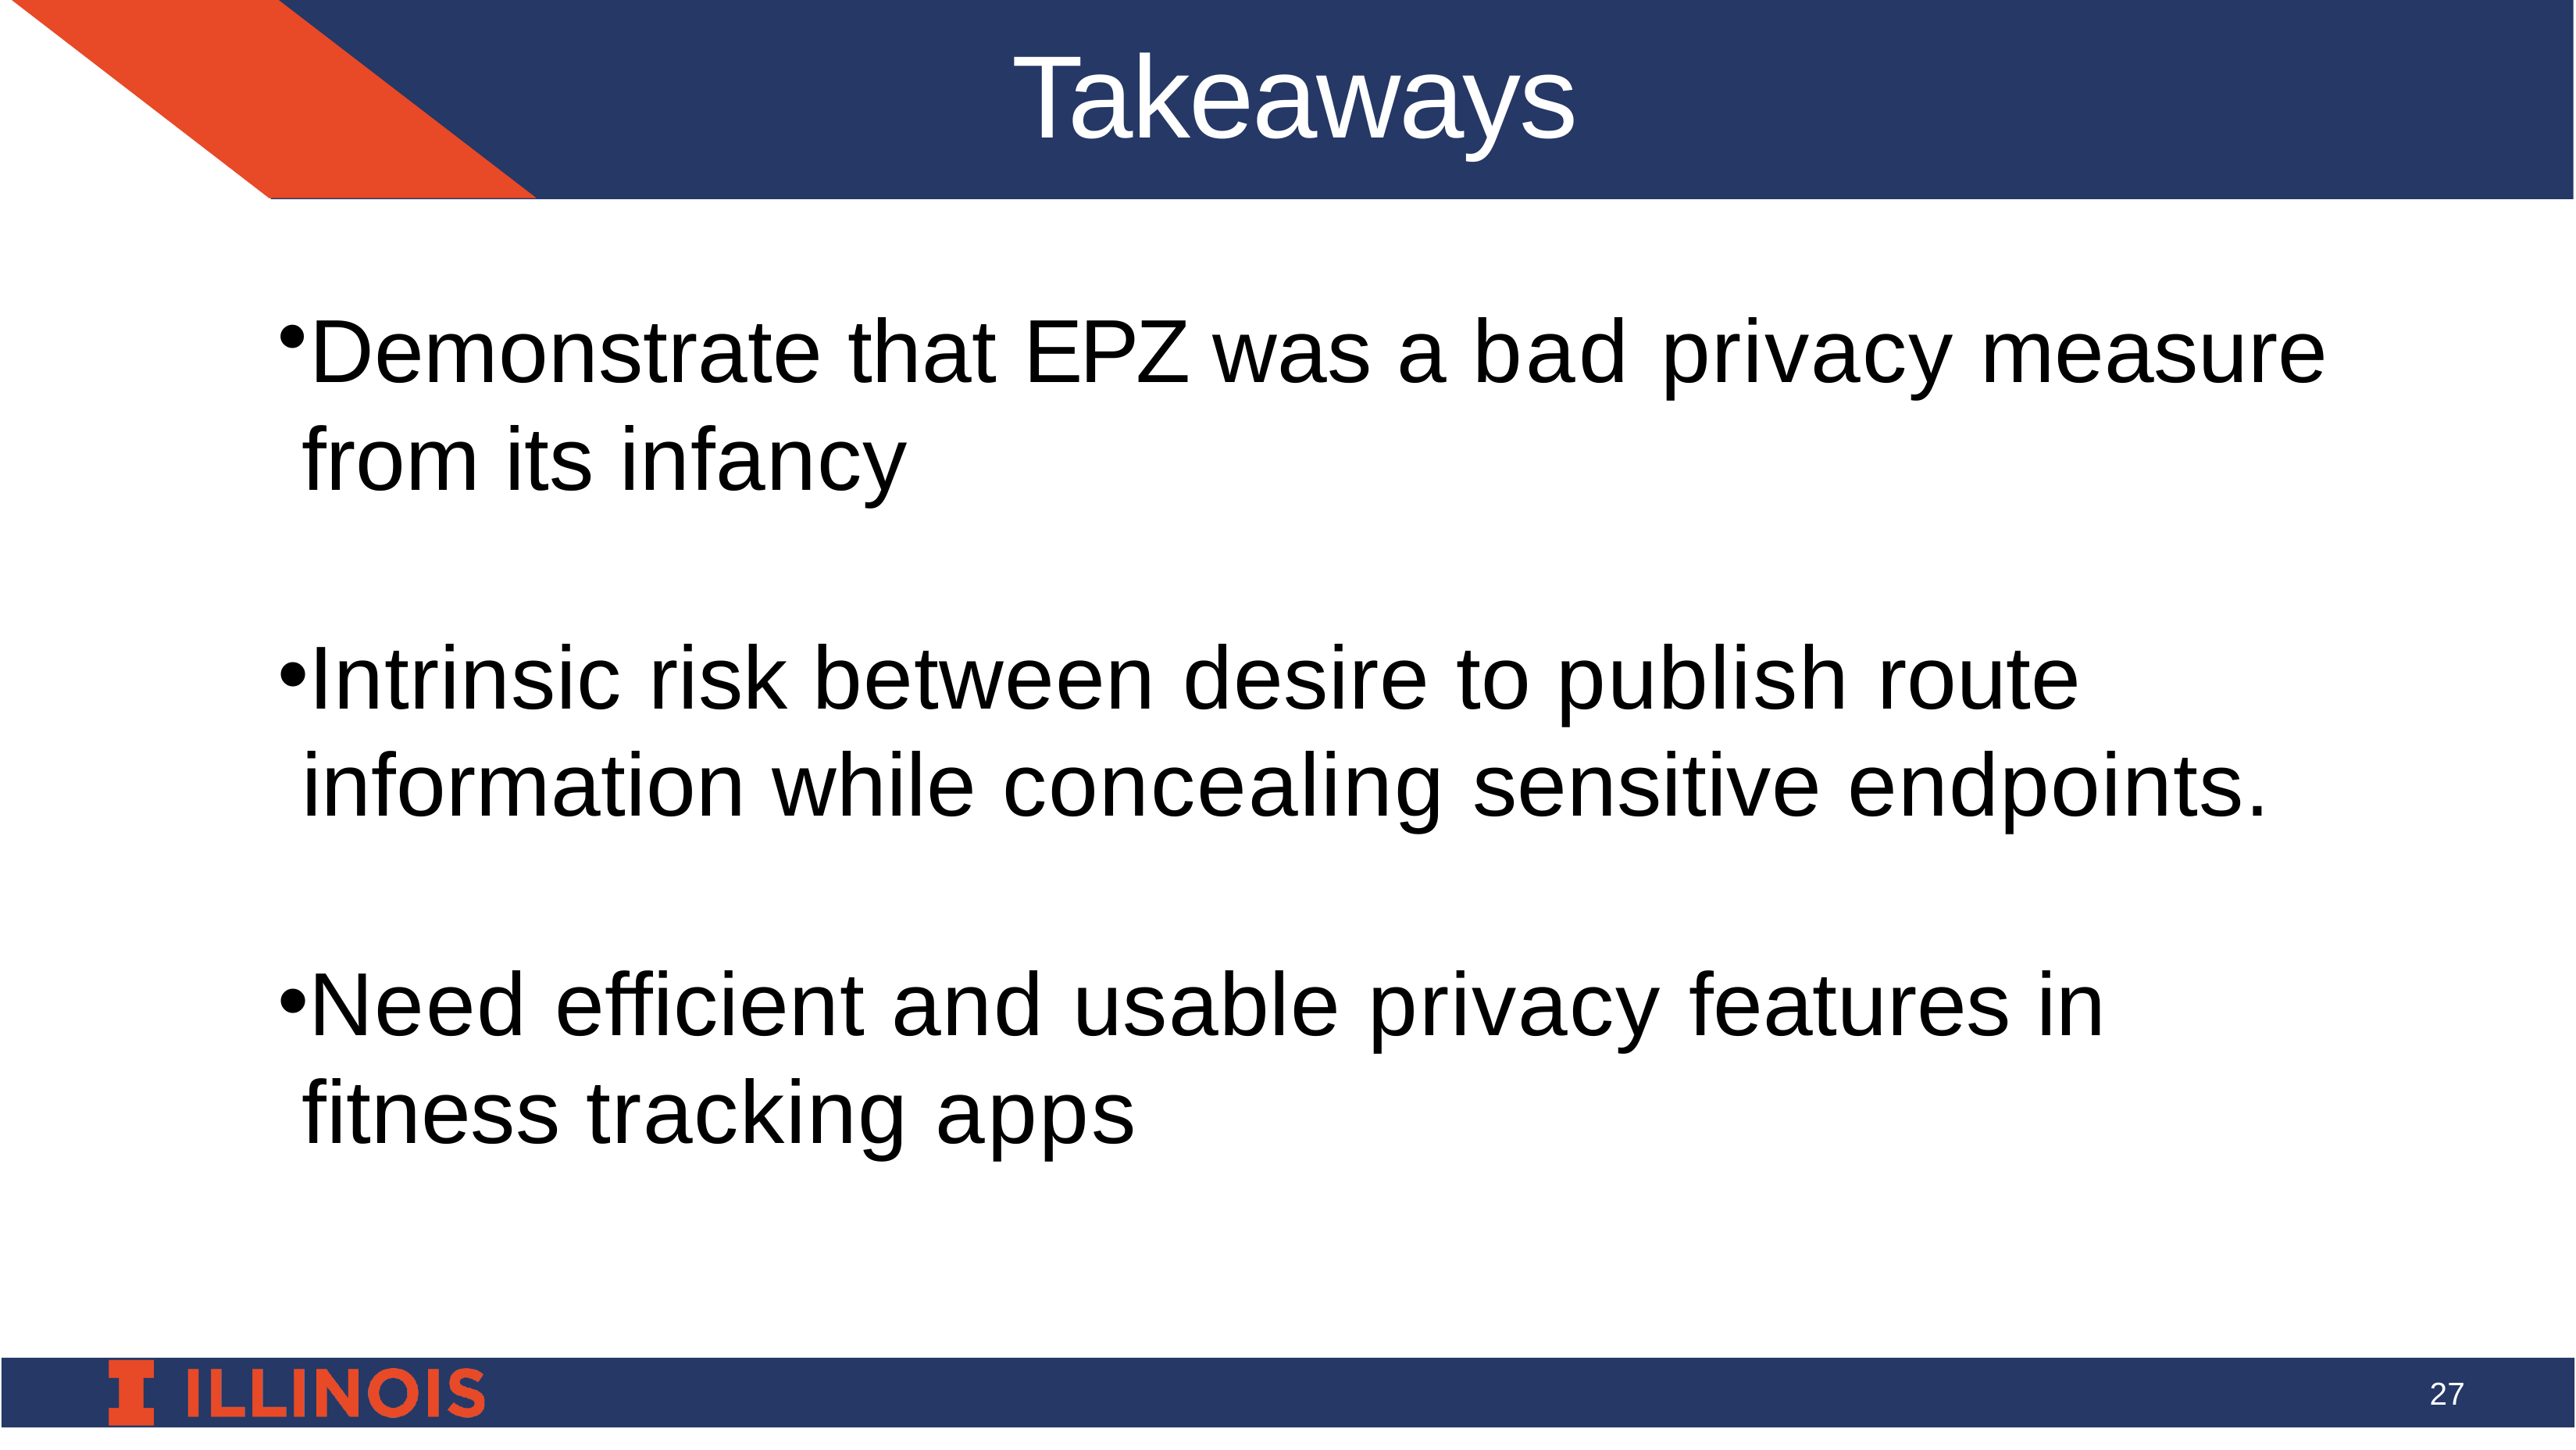

# Takeaways
Demonstrate that EPZ was a bad privacy measure  from its infancy

Intrinsic risk between desire to publish route  information while concealing sensitive endpoints.

Need efficient and usable privacy features in  fitness tracking apps
27